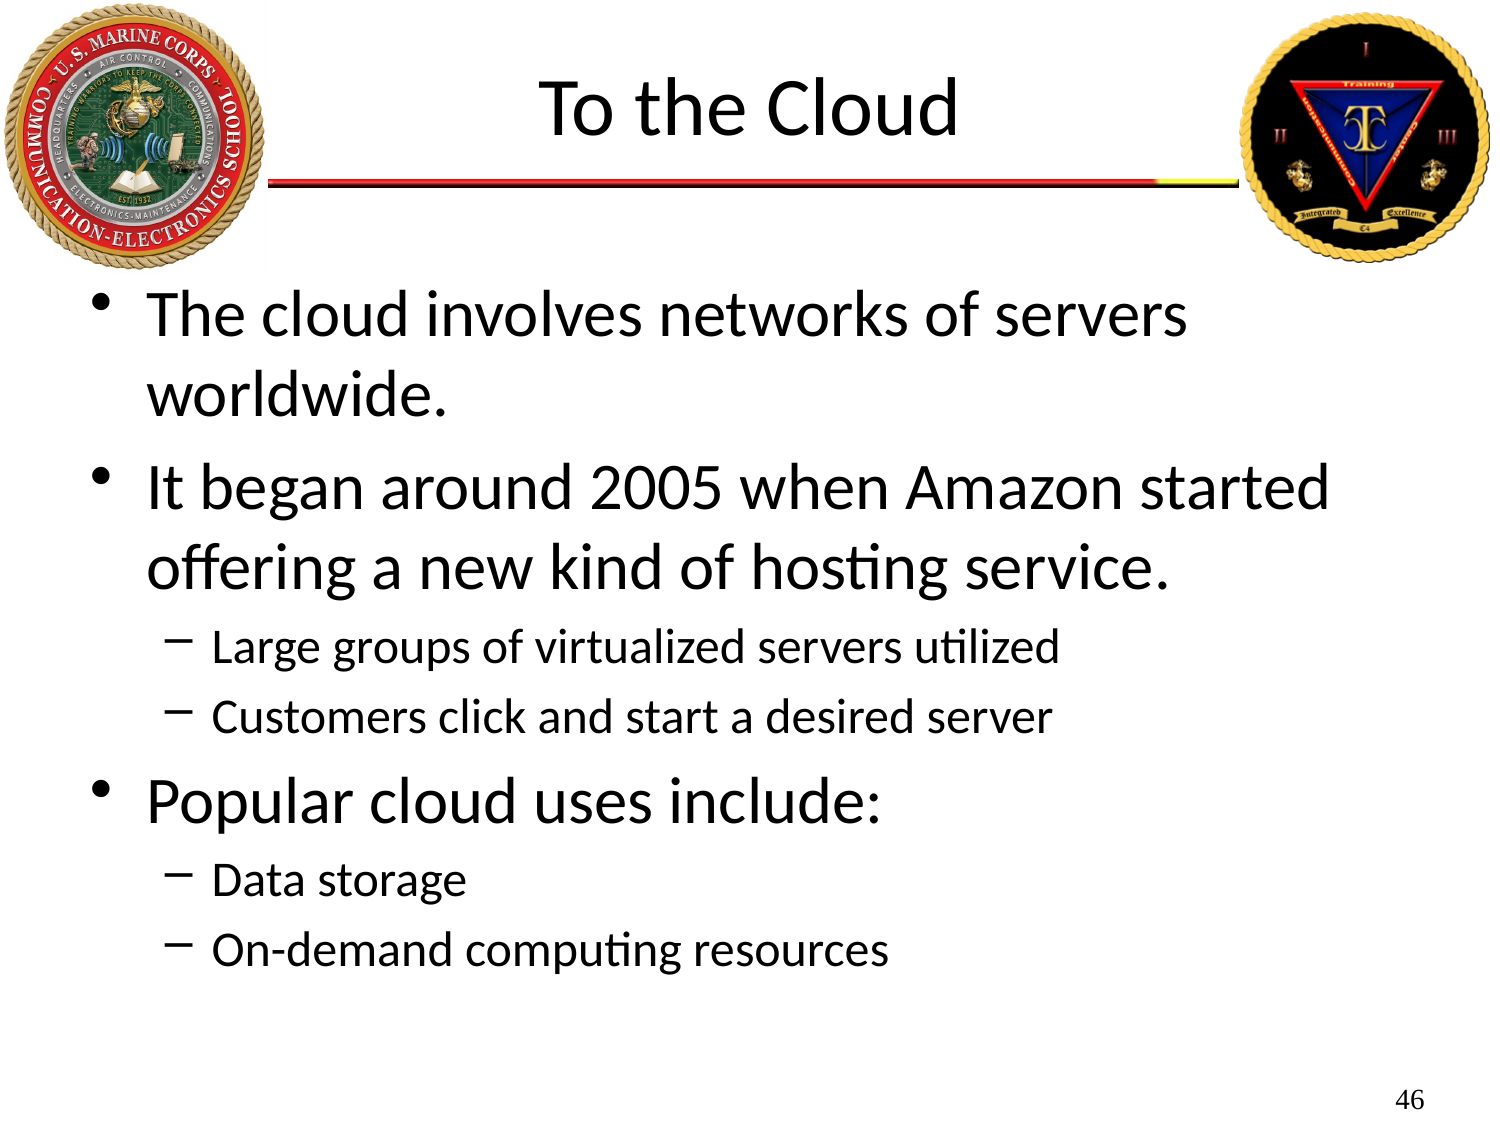

# To the Cloud
The cloud involves networks of servers worldwide.
It began around 2005 when Amazon started offering a new kind of hosting service.
Large groups of virtualized servers utilized
Customers click and start a desired server
Popular cloud uses include:
Data storage
On-demand computing resources